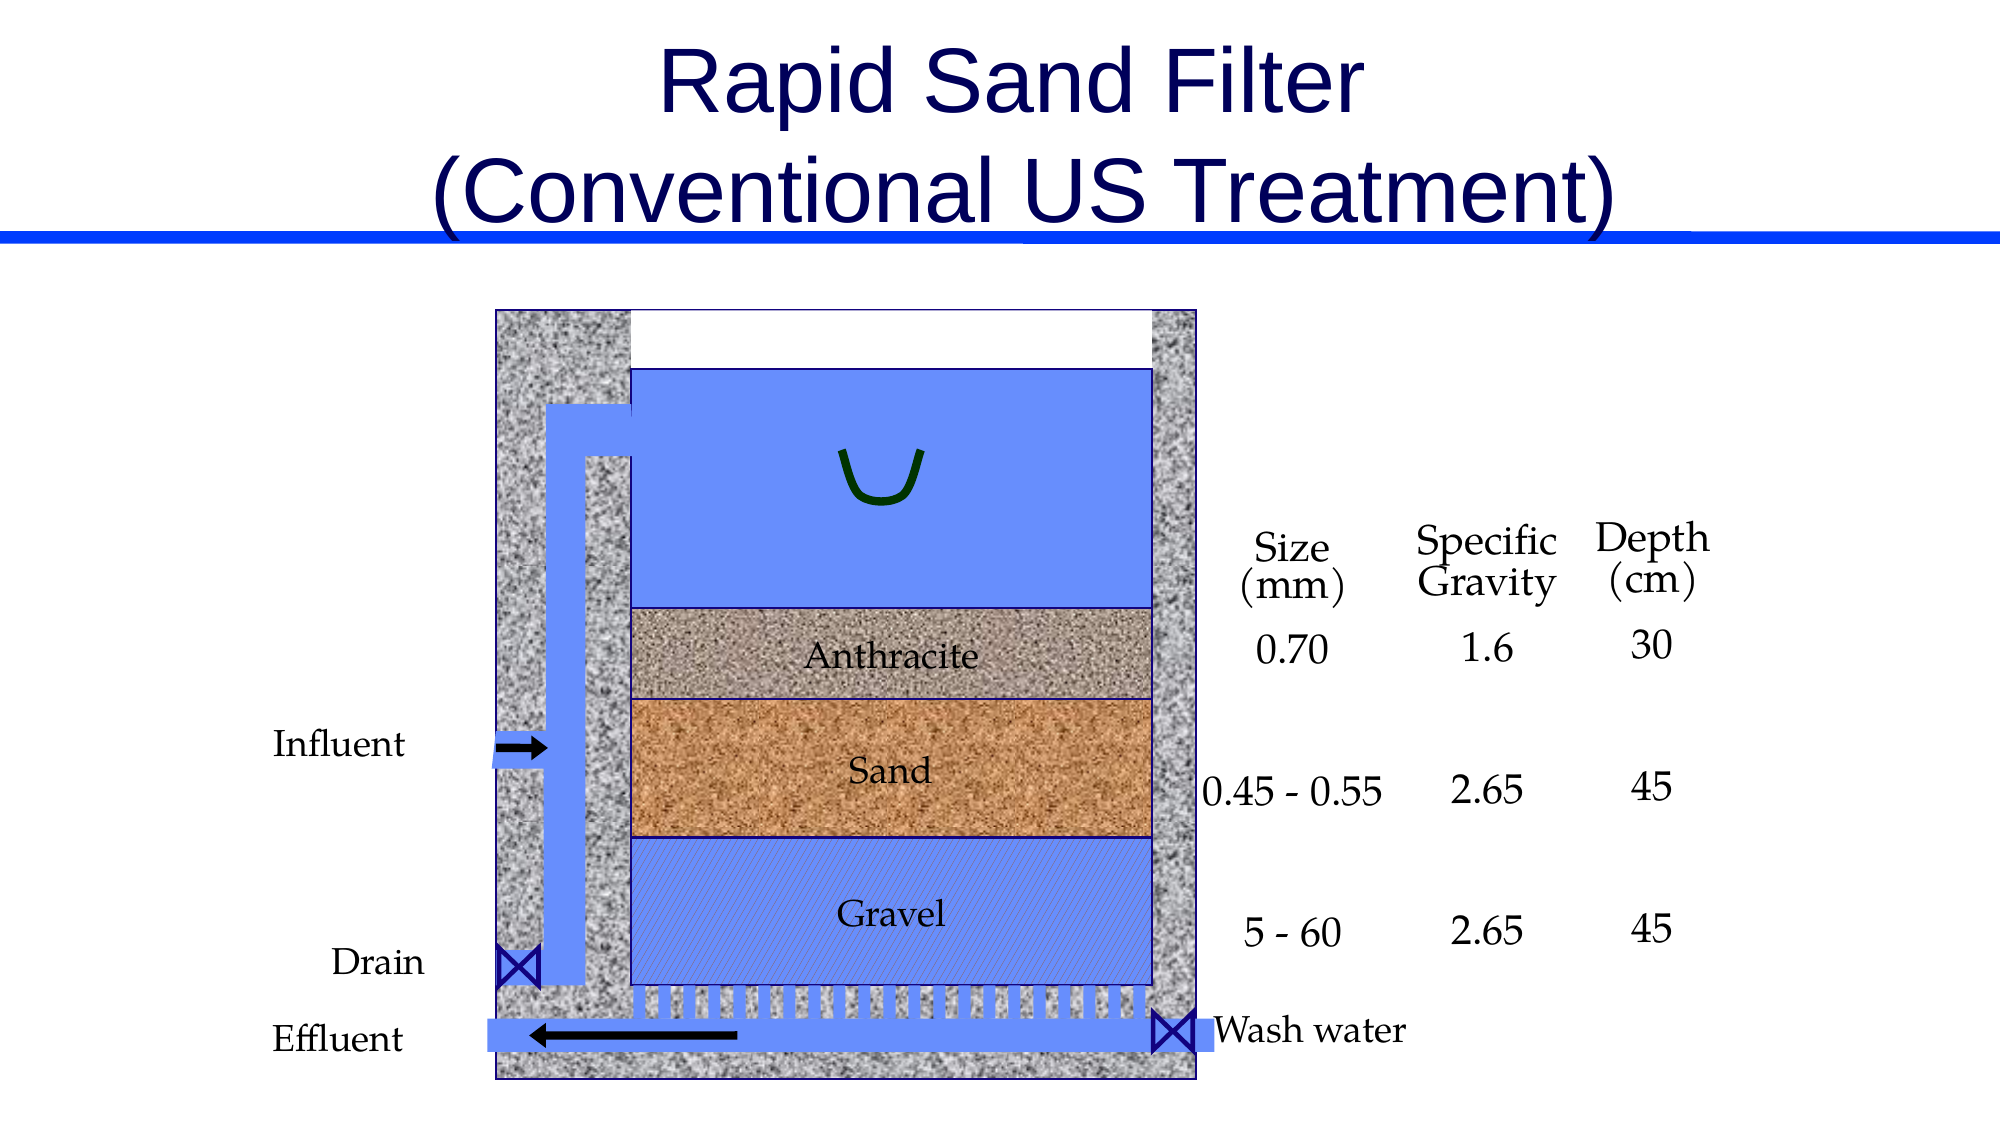

# Rapid Sand Filter (Conventional US Treatment)

Depth
(cm)
30

45

45
Specific
Gravity
1.6

2.65

2.65
Size
(mm)
0.70

0.45 - 0.55

5 - 60
Anthracite
Sand
Influent

Gravel
Drain

Wash water
Effluent